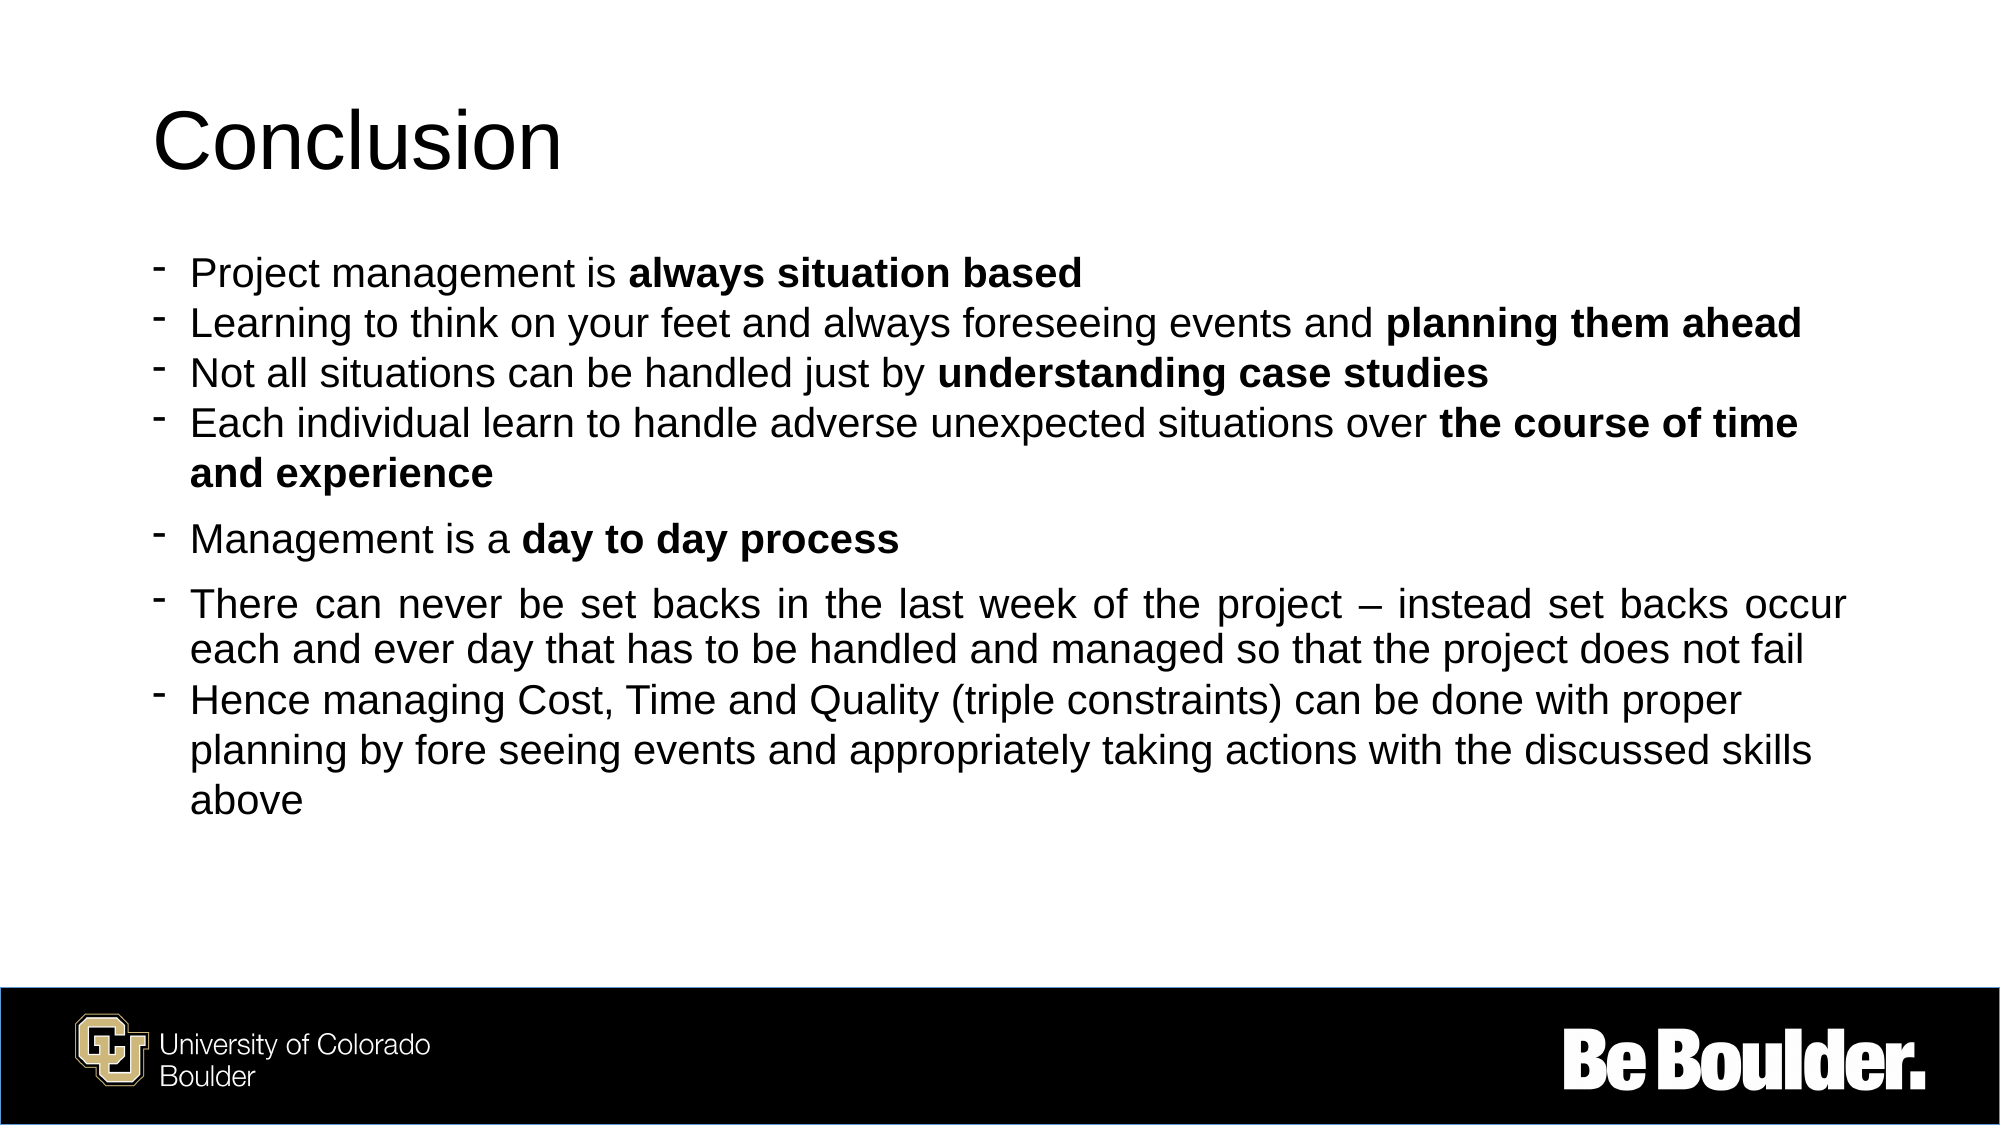

# Conclusion

Project management is always situation based
Learning to think on your feet and always foreseeing events and planning them ahead
Not all situations can be handled just by understanding case studies
Each individual learn to handle adverse unexpected situations over the course of time and experience
Management is a day to day process
There can never be set backs in the last week of the project – instead set backs occur each and ever day that has to be handled and managed so that the project does not fail
Hence managing Cost, Time and Quality (triple constraints) can be done with proper planning by fore seeing events and appropriately taking actions with the discussed skills above